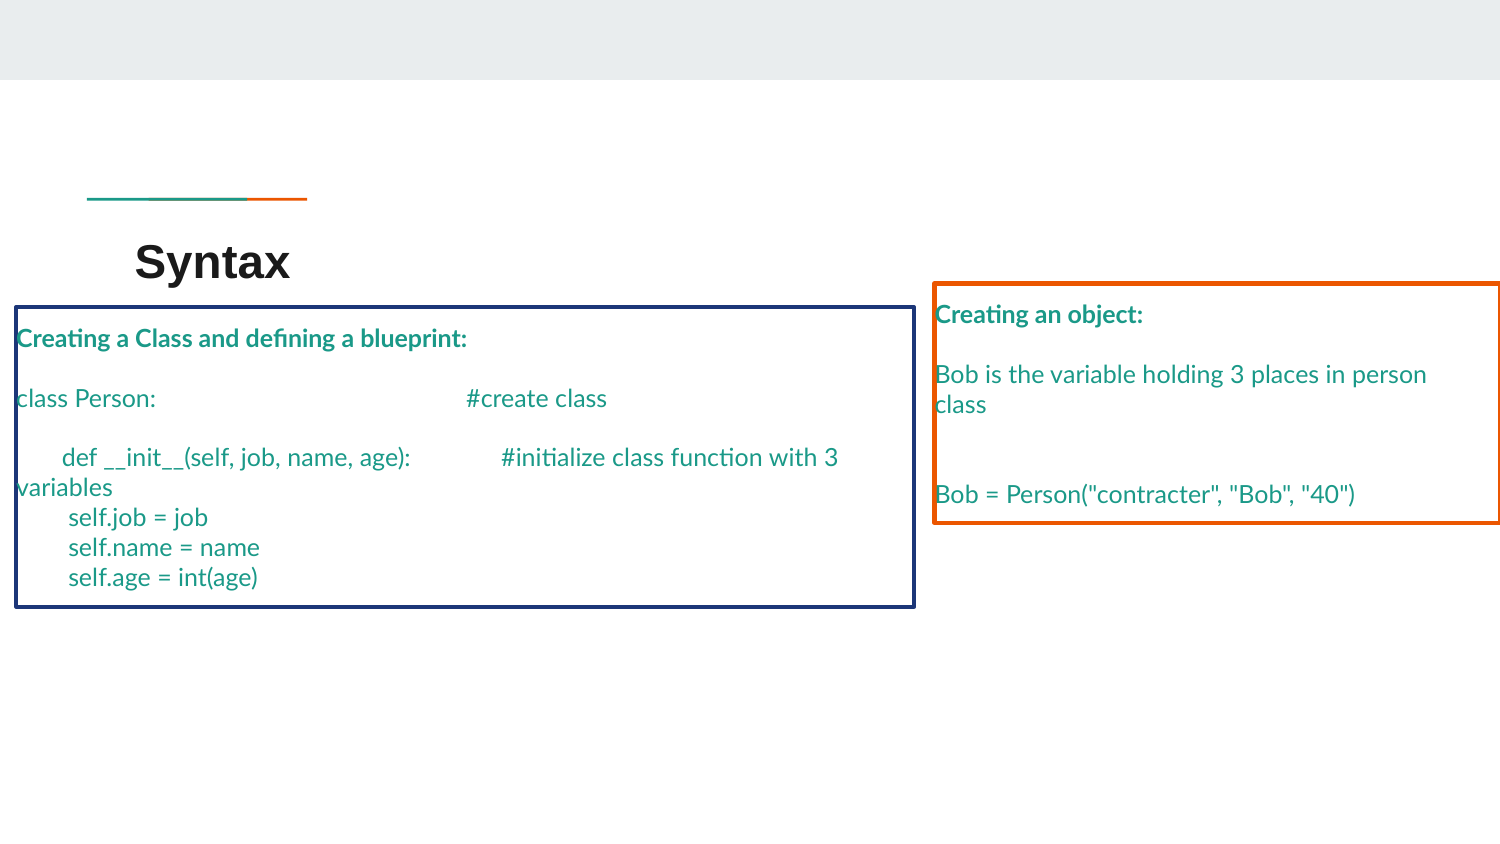

# Syntax
Creating an object:

Bob is the variable holding 3 places in person class

Bob = Person("contracter", "Bob", "40")
Creating a Class and defining a blueprint:

class Person:			#create class

       def __init__(self, job, name, age):              #initialize class function with 3 variables
        self.job = job
        self.name = name
        self.age = int(age)